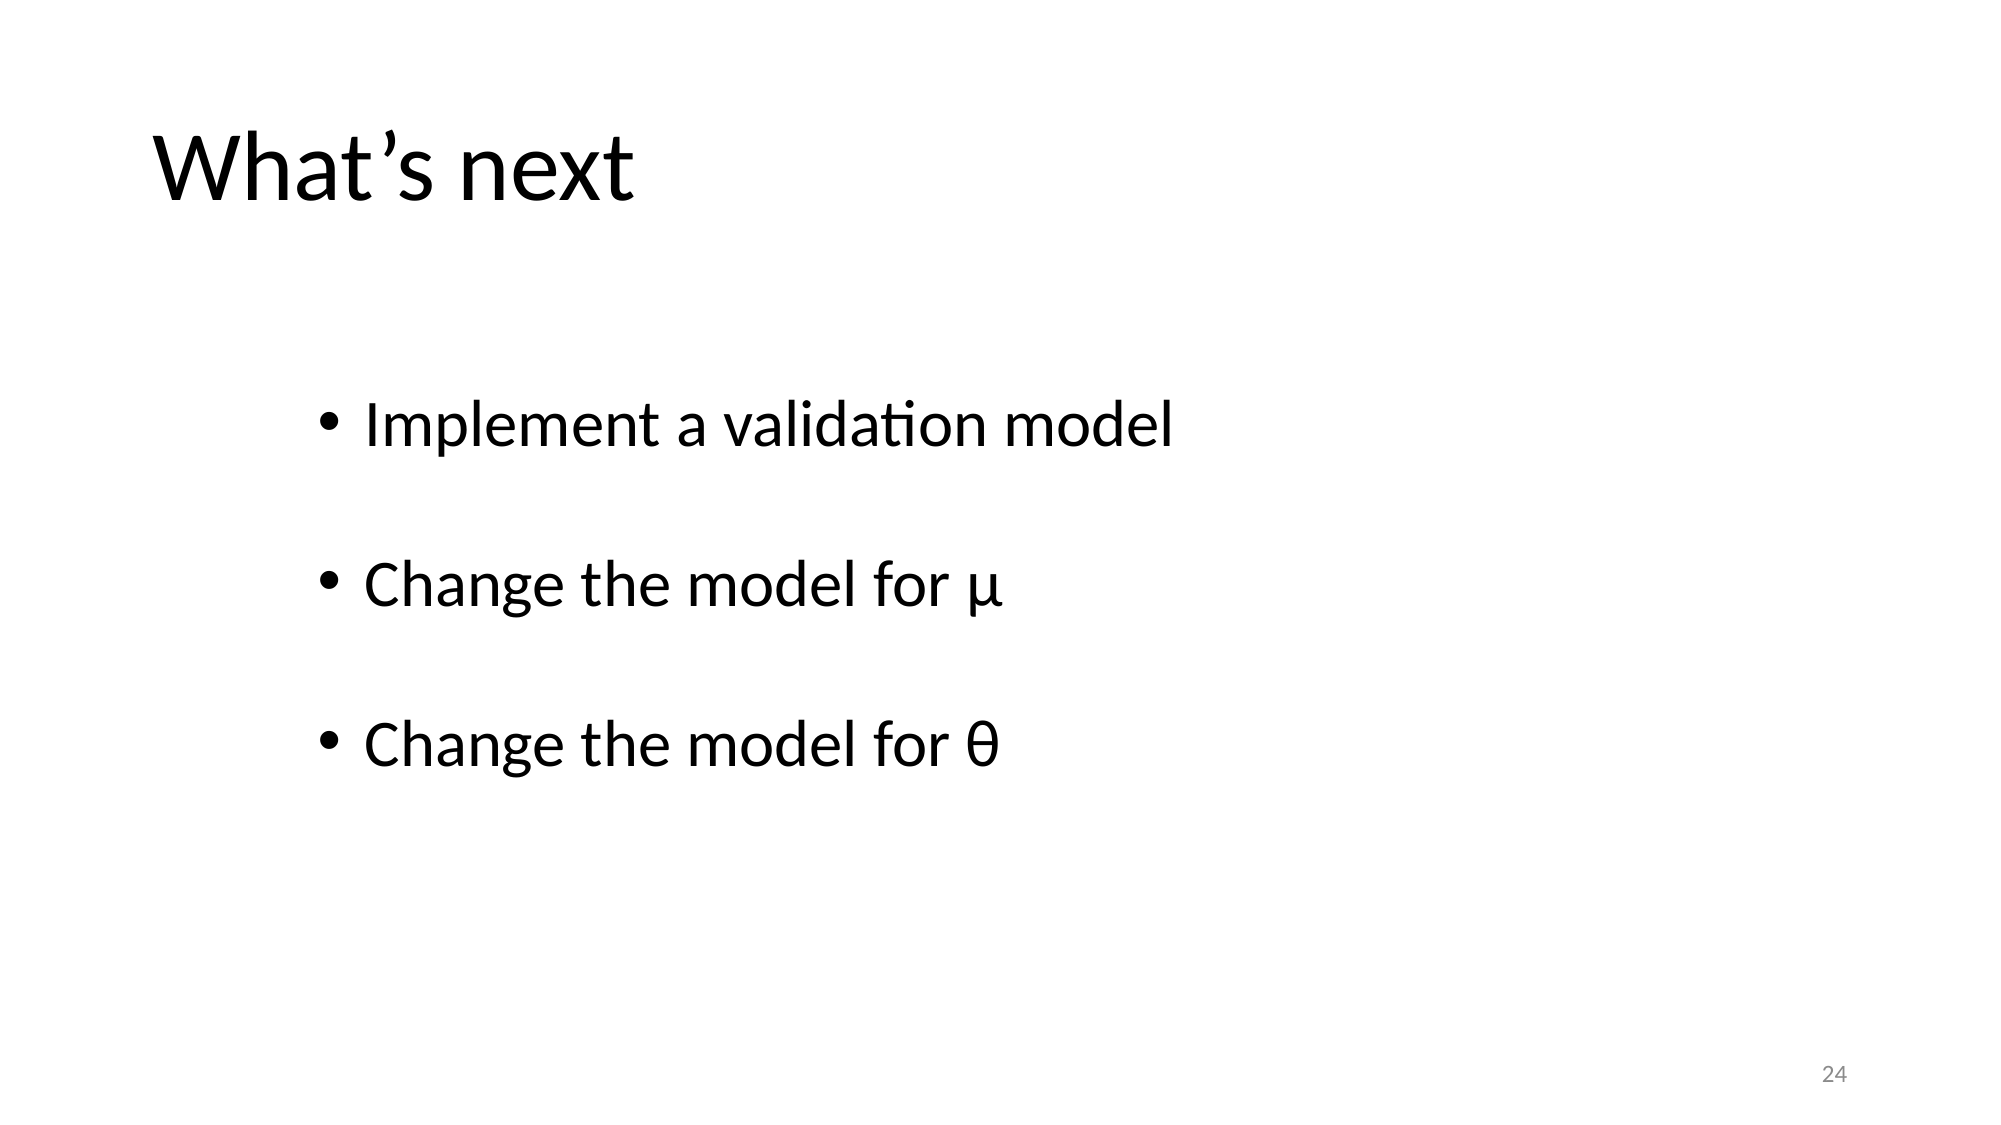

# What’s next
Implement a validation model

Change the model for μ

Change the model for θ
24